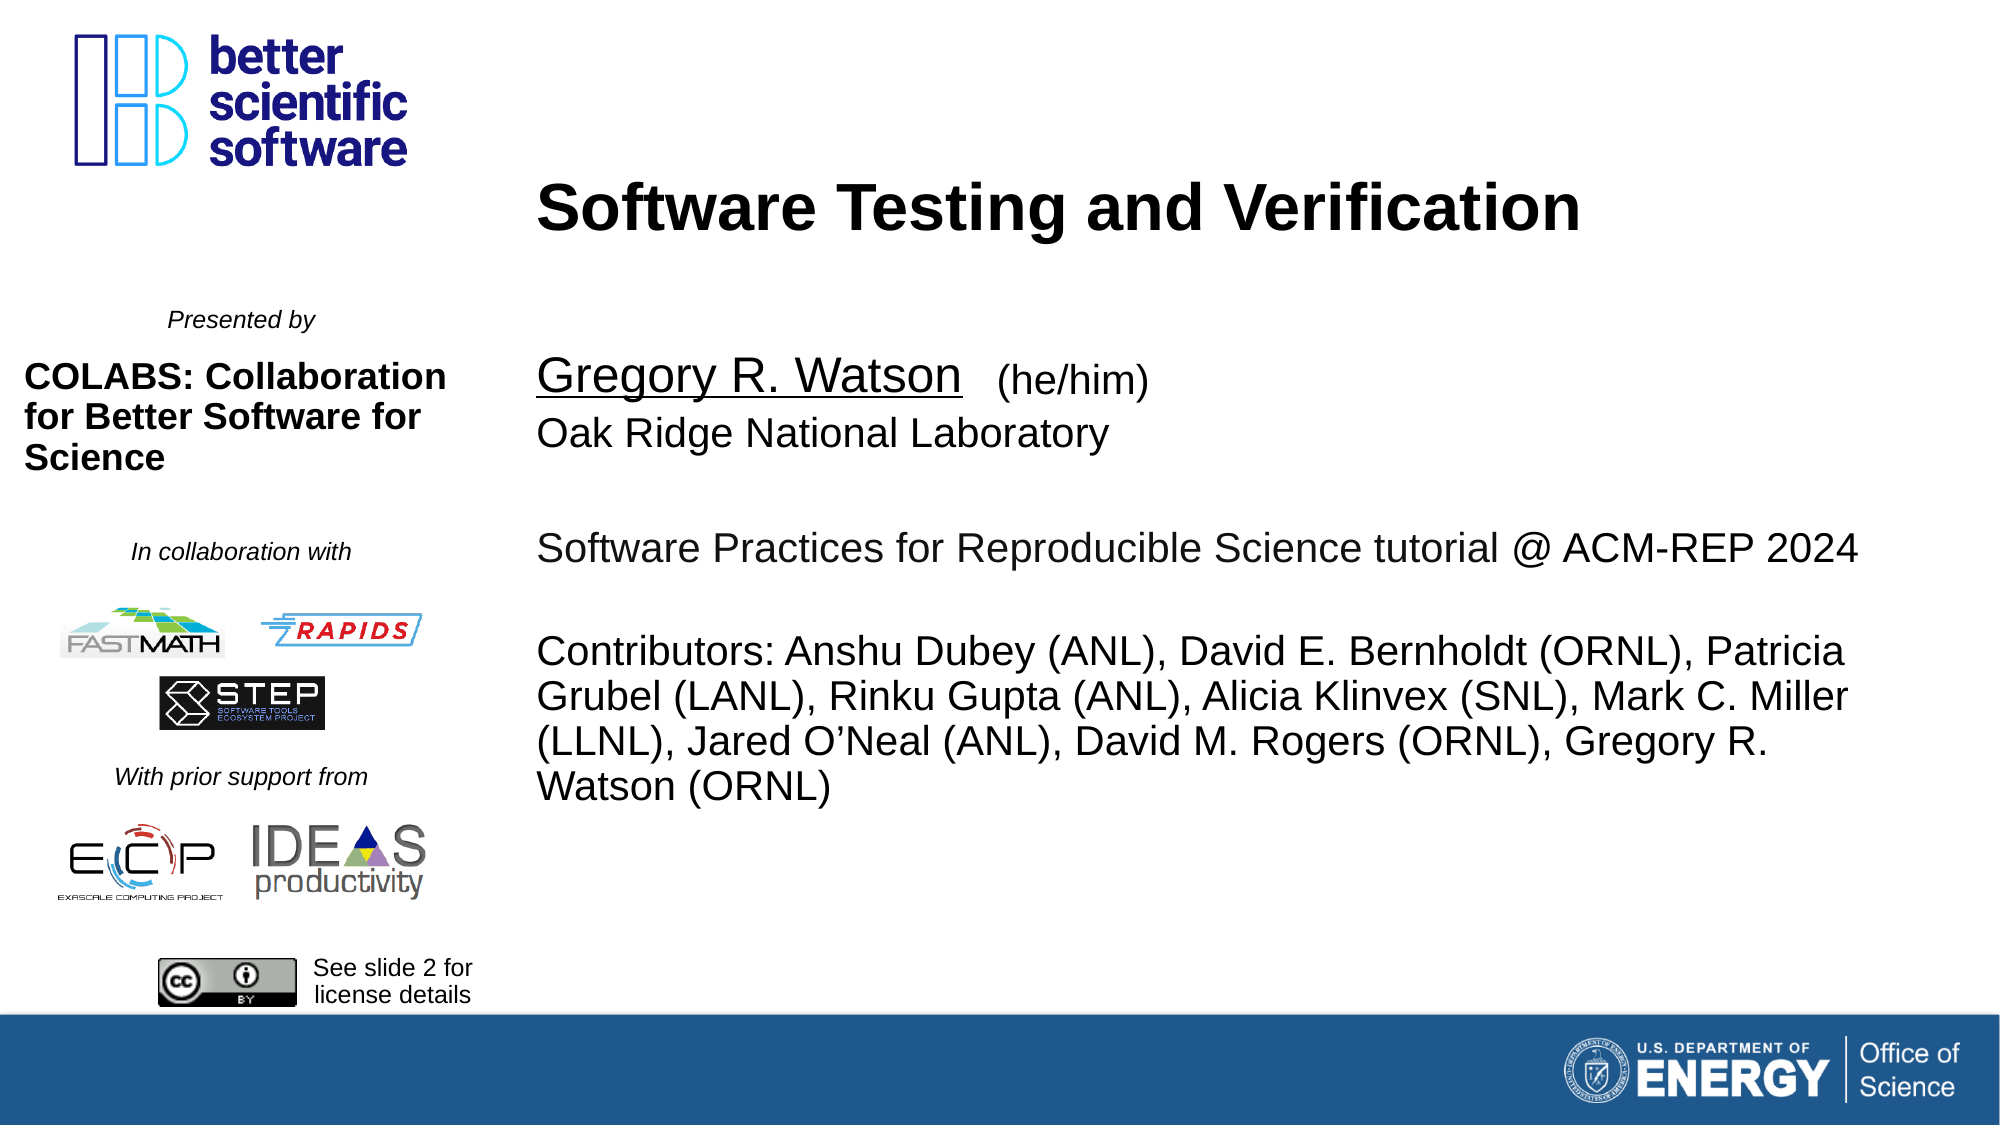

# Software Testing and Verification
Gregory R. Watson
(he/him)
Oak Ridge National Laboratory
Software Practices for Reproducible Science tutorial @ ACM-REP 2024
Contributors: Anshu Dubey (ANL), David E. Bernholdt (ORNL), Patricia Grubel (LANL), Rinku Gupta (ANL), Alicia Klinvex (SNL), Mark C. Miller (LLNL), Jared O’Neal (ANL), David M. Rogers (ORNL), Gregory R. Watson (ORNL)